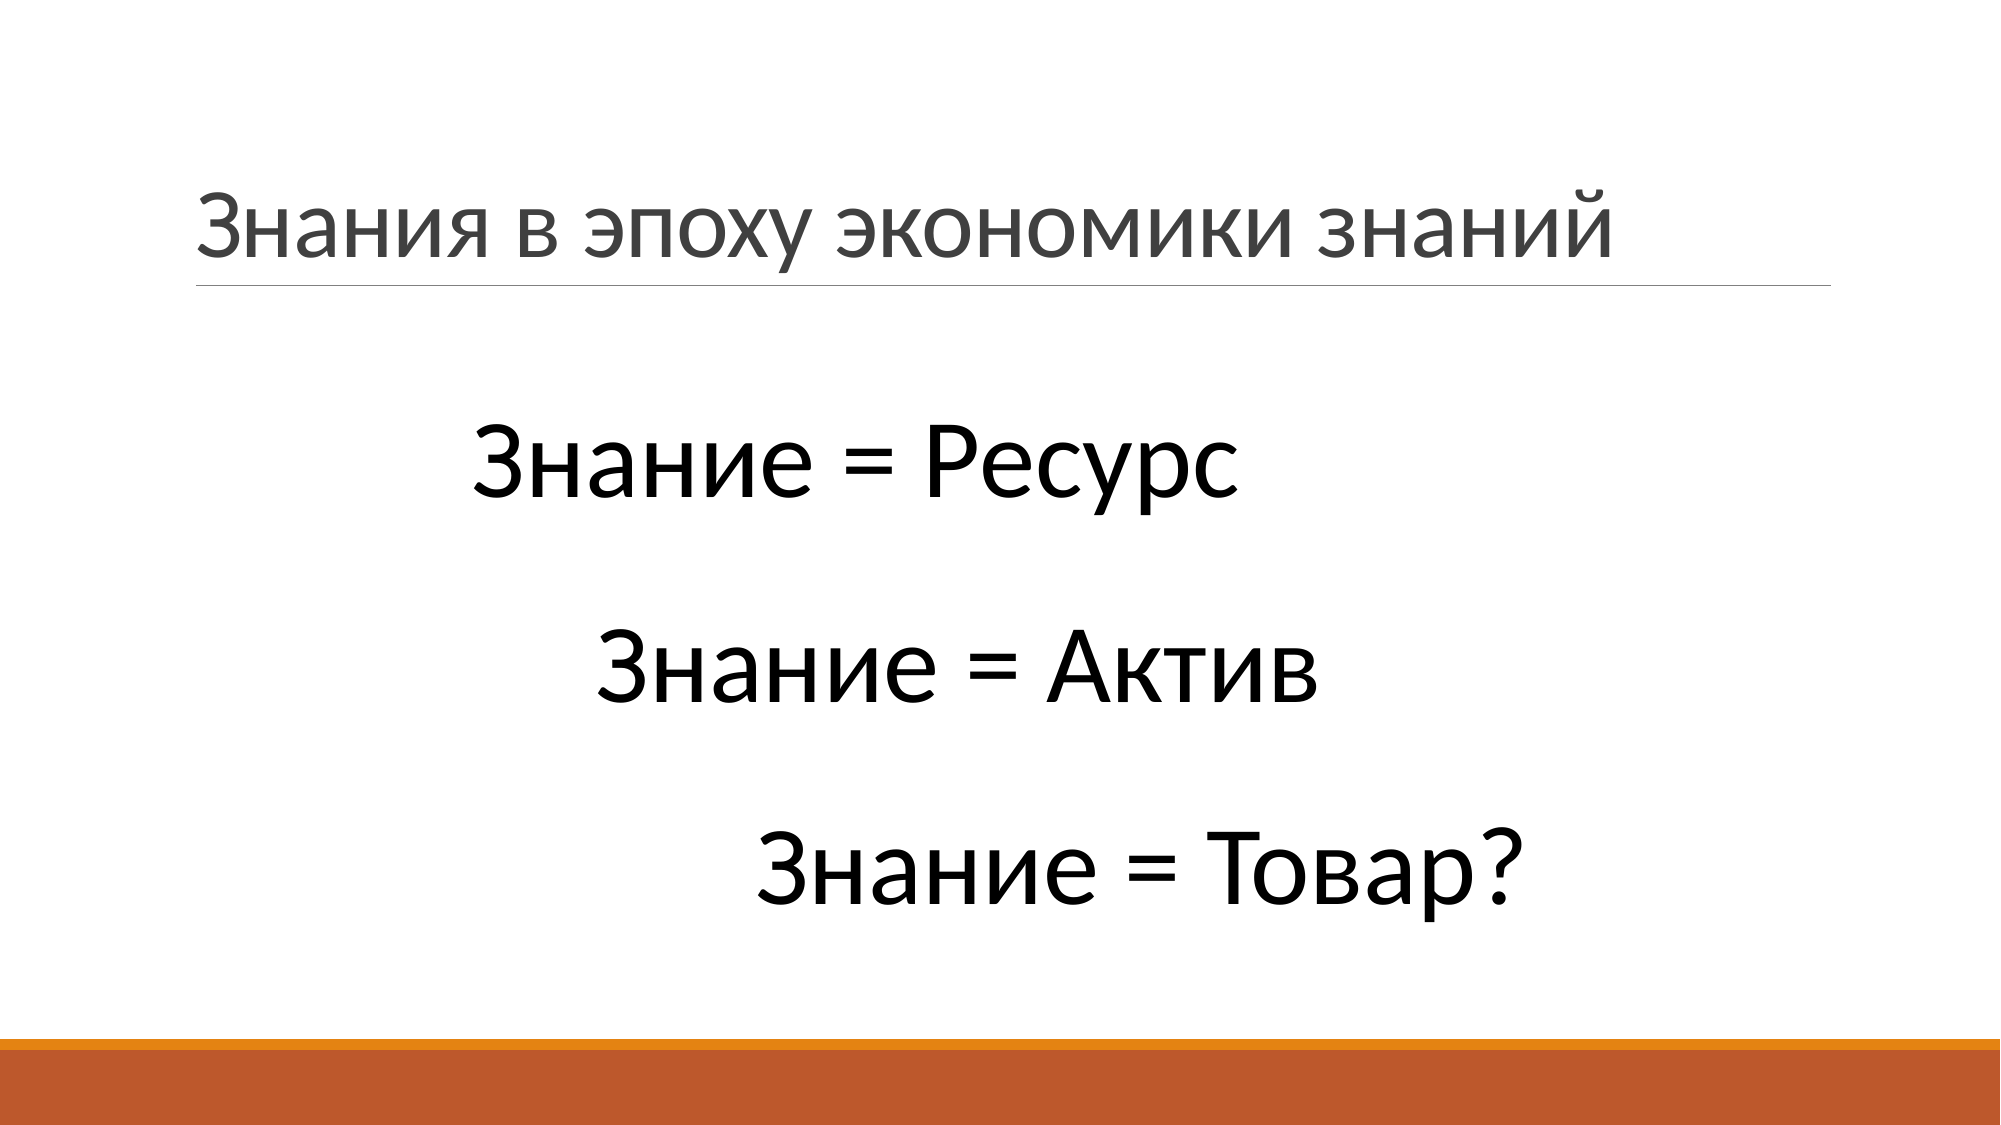

# Знания в эпоху экономики знаний

Знание = Ресурс
Знание = Актив
Знание = Товар?